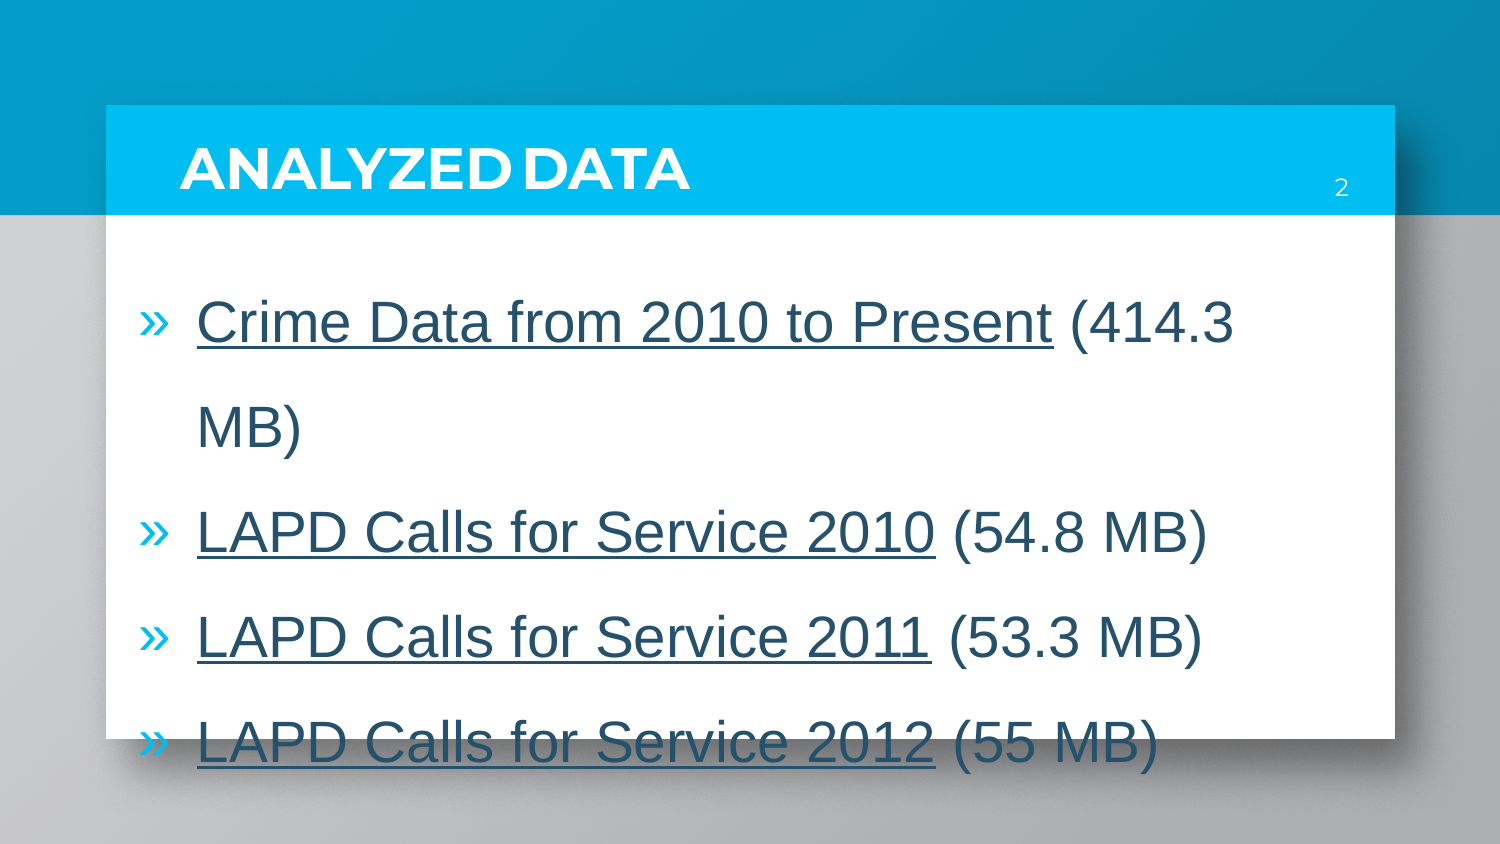

# ANALYZED DATA
2
Crime Data from 2010 to Present (414.3 MB)
LAPD Calls for Service 2010 (54.8 MB)
LAPD Calls for Service 2011 (53.3 MB)
LAPD Calls for Service 2012 (55 MB)